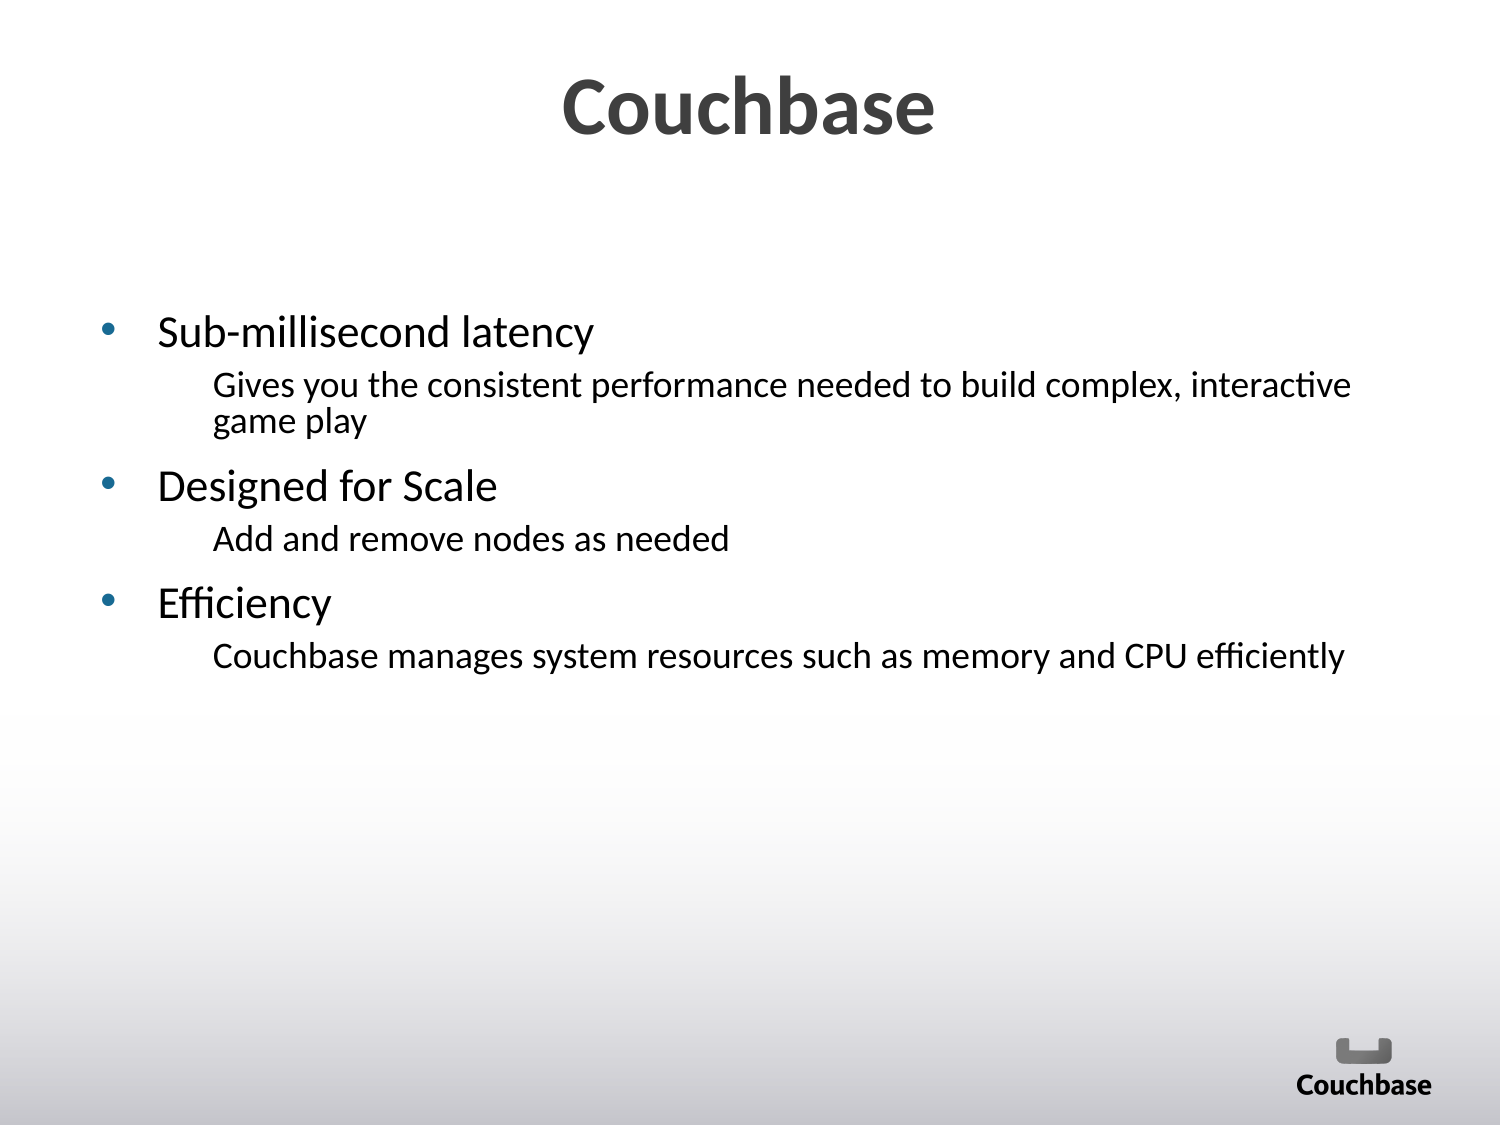

# Couchbase
Sub-millisecond latency
Gives you the consistent performance needed to build complex, interactive game play
Designed for Scale
Add and remove nodes as needed
Efficiency
Couchbase manages system resources such as memory and CPU efficiently